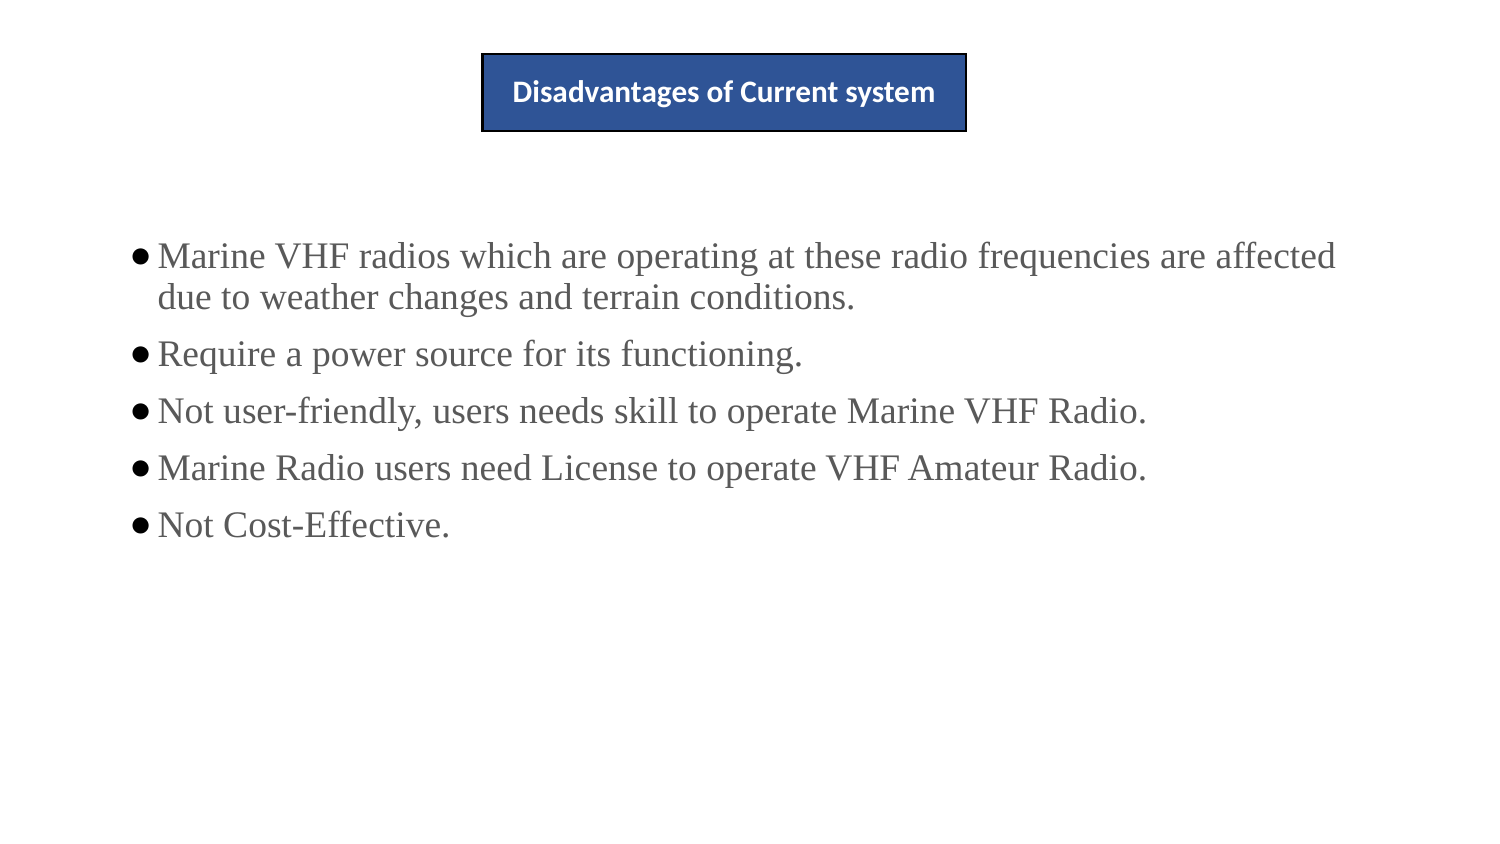

# Disadvantages of Current system
Marine VHF radios which are operating at these radio frequencies are affected due to weather changes and terrain conditions.
Require a power source for its functioning.
Not user-friendly, users needs skill to operate Marine VHF Radio.
Marine Radio users need License to operate VHF Amateur Radio.
Not Cost-Effective.